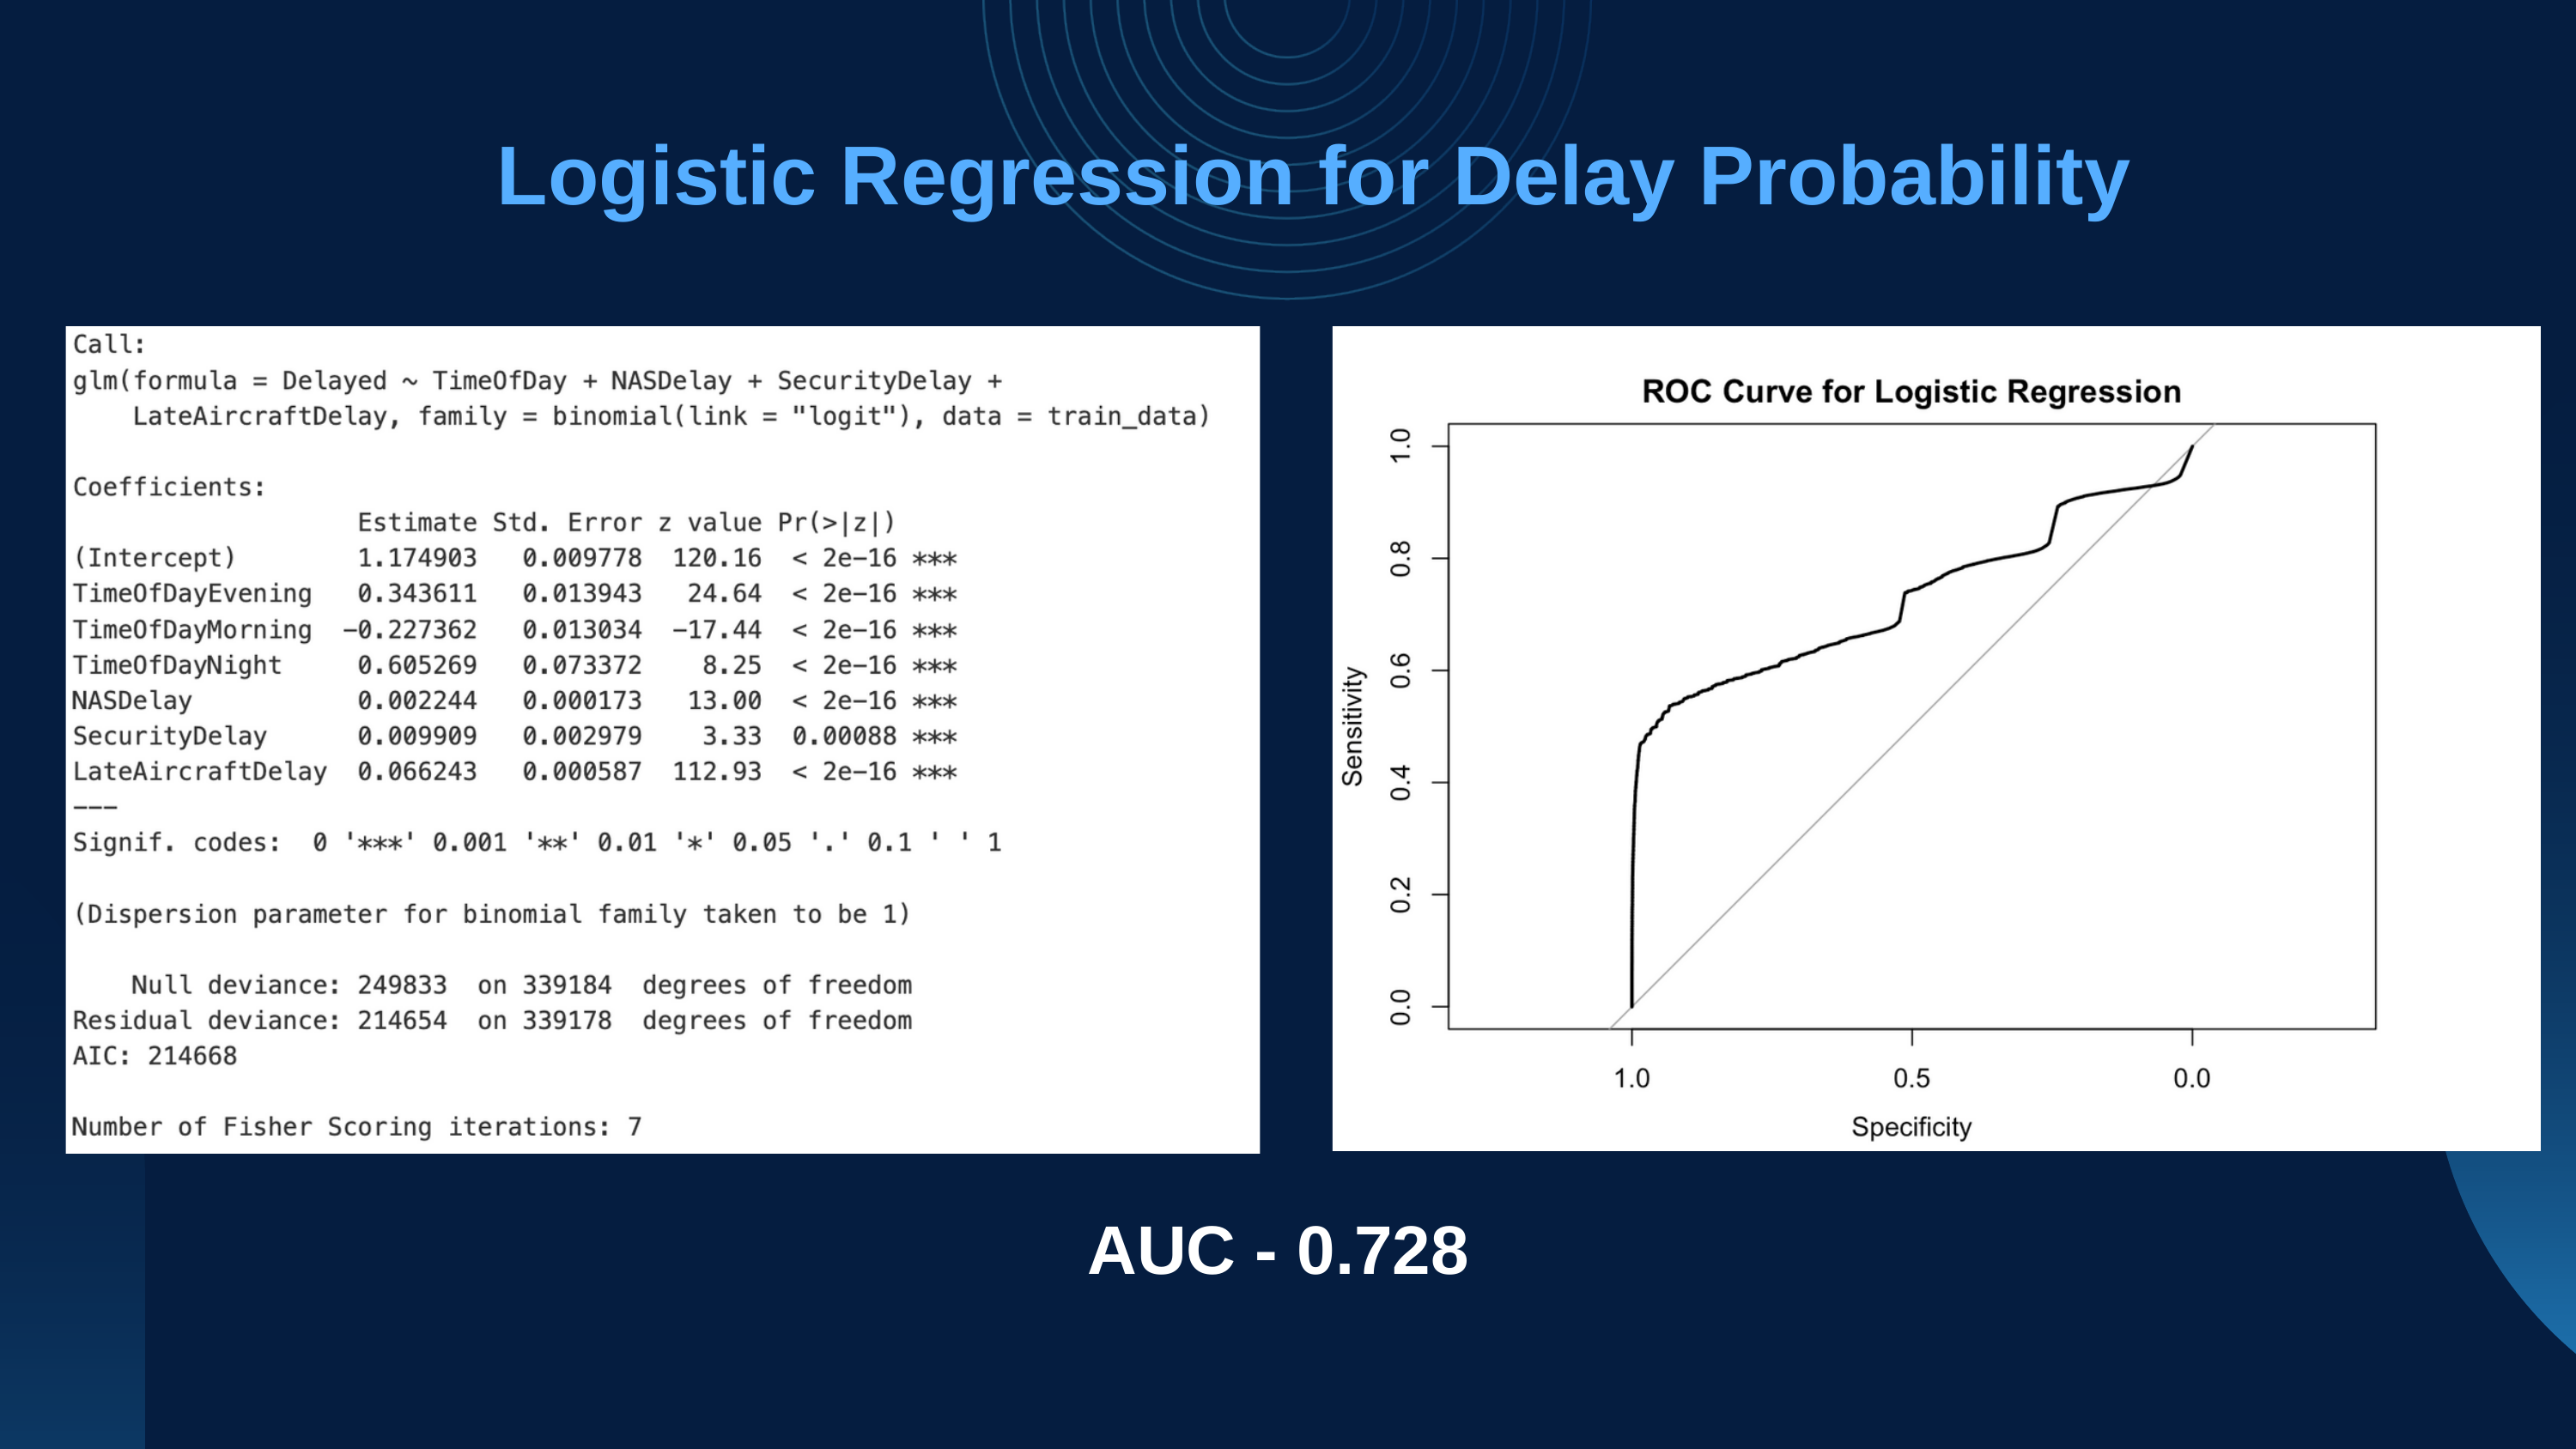

Logistic Regression for Delay Probability

AUC - 0.728